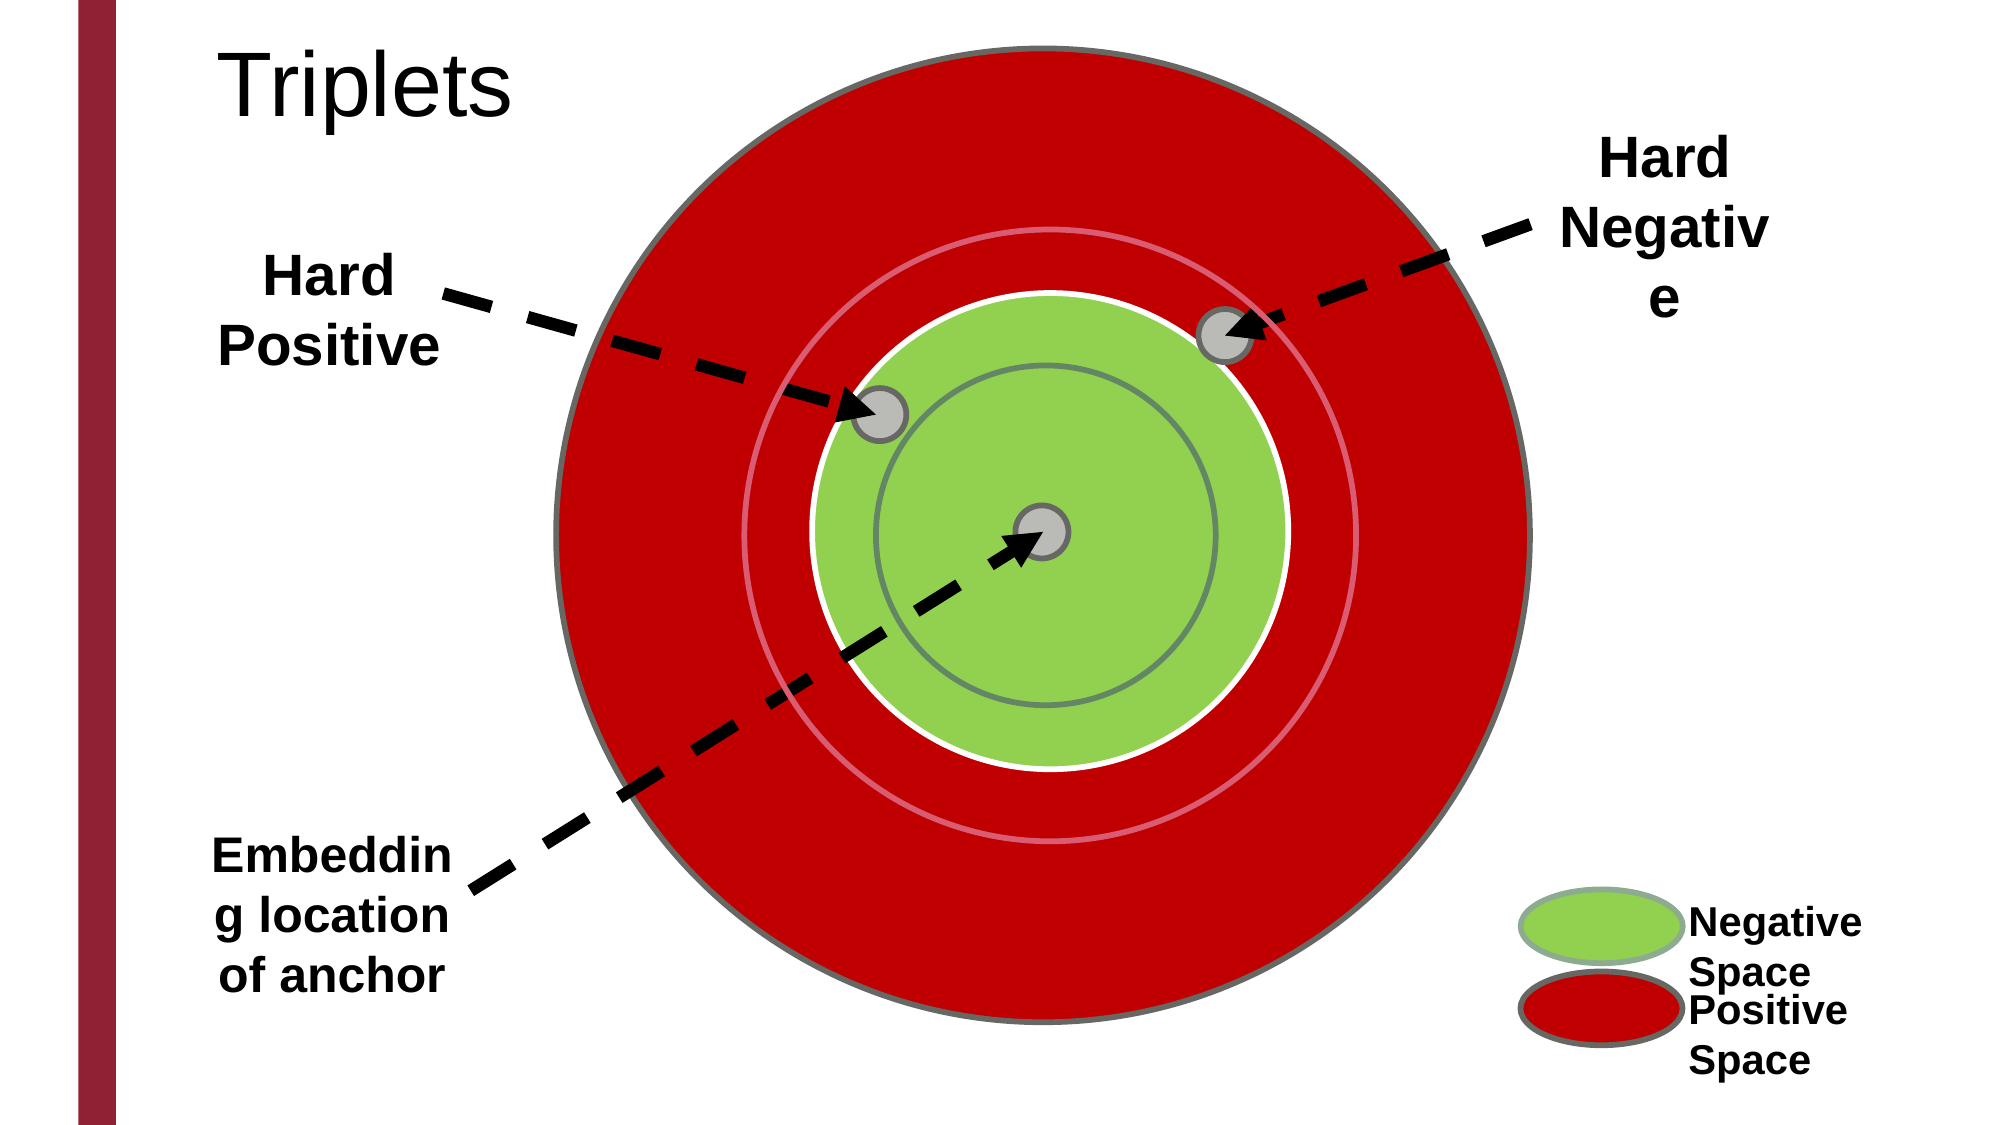

Triplets

Hard Negative
Hard Positive

Embedding location of anchor
Negative Space

Positive Space